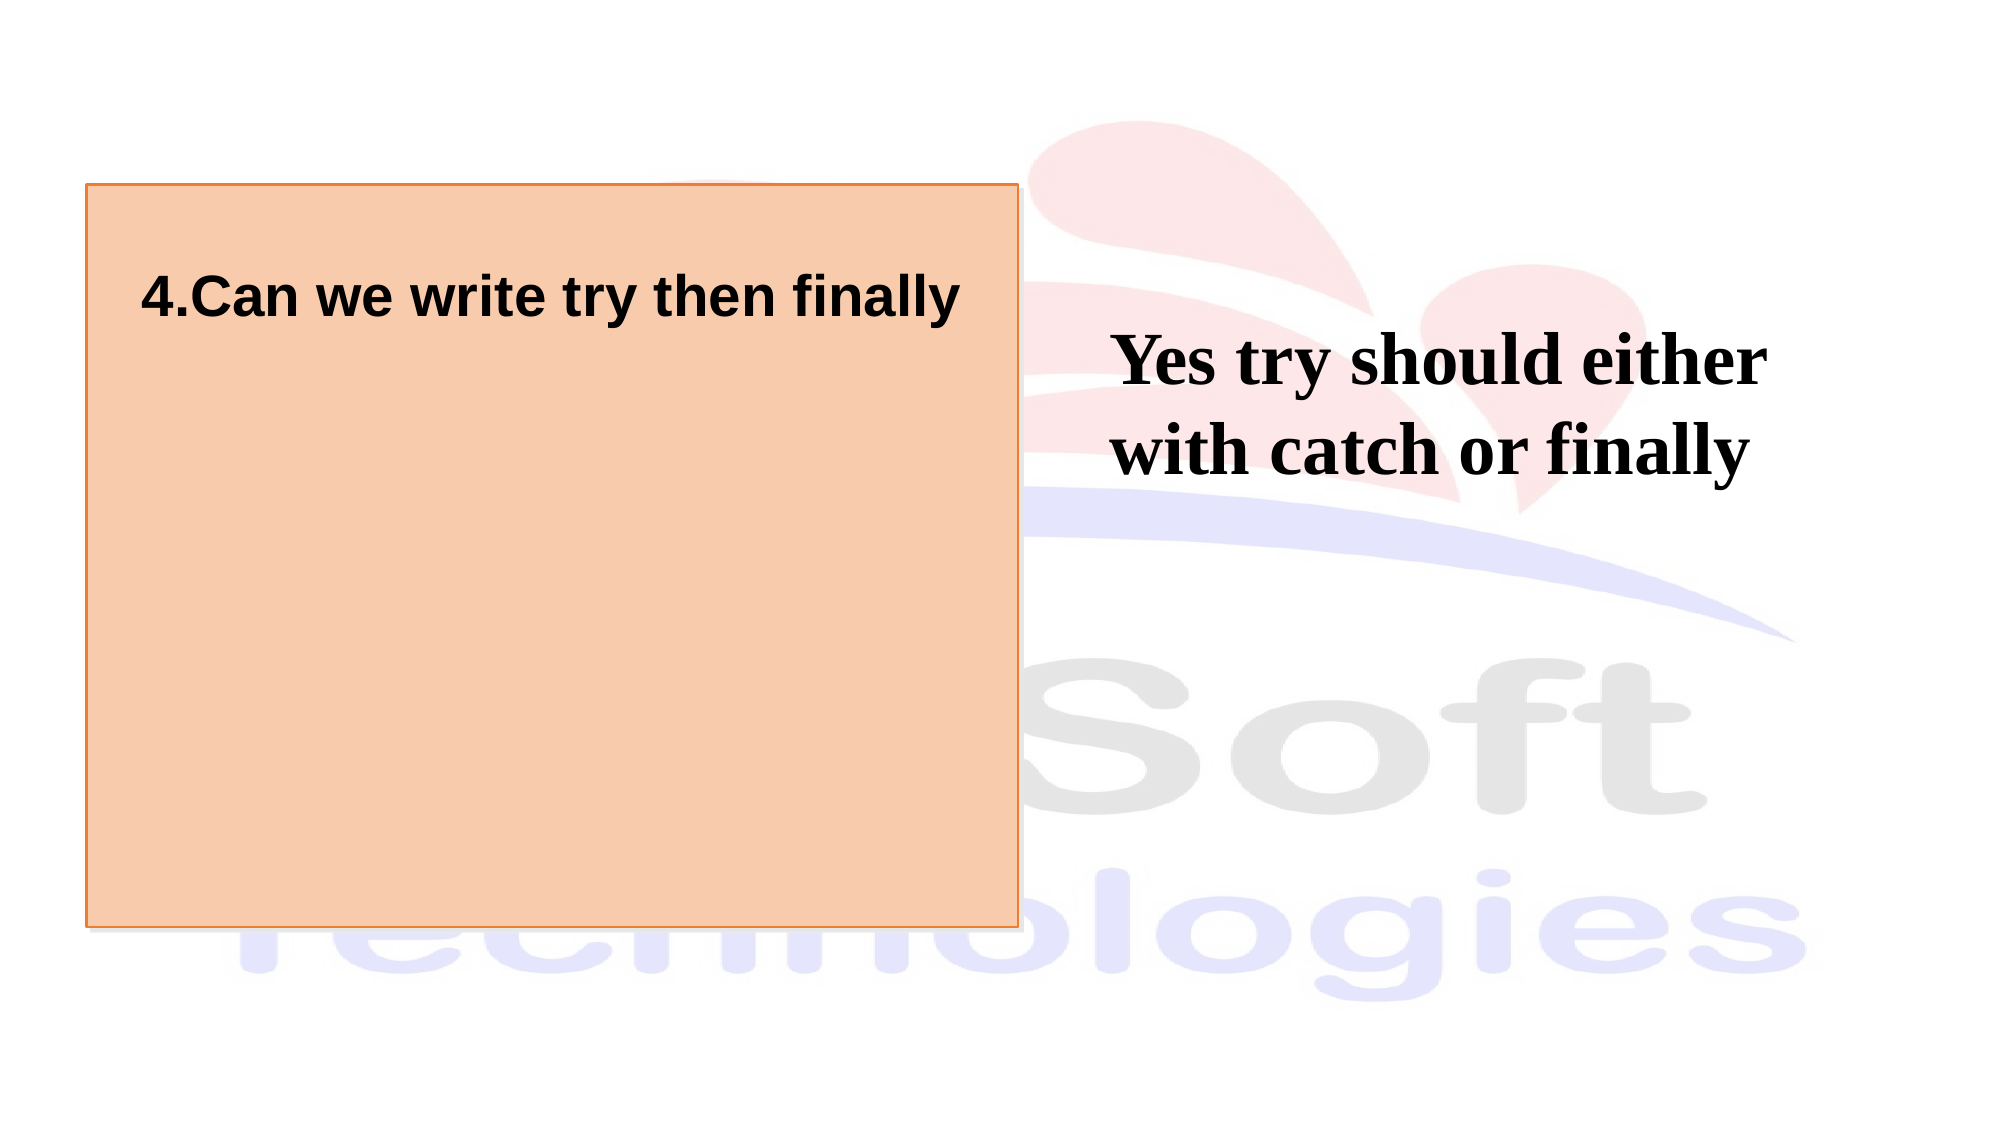

4.Can we write try then finally
Yes try should either with catch or finally